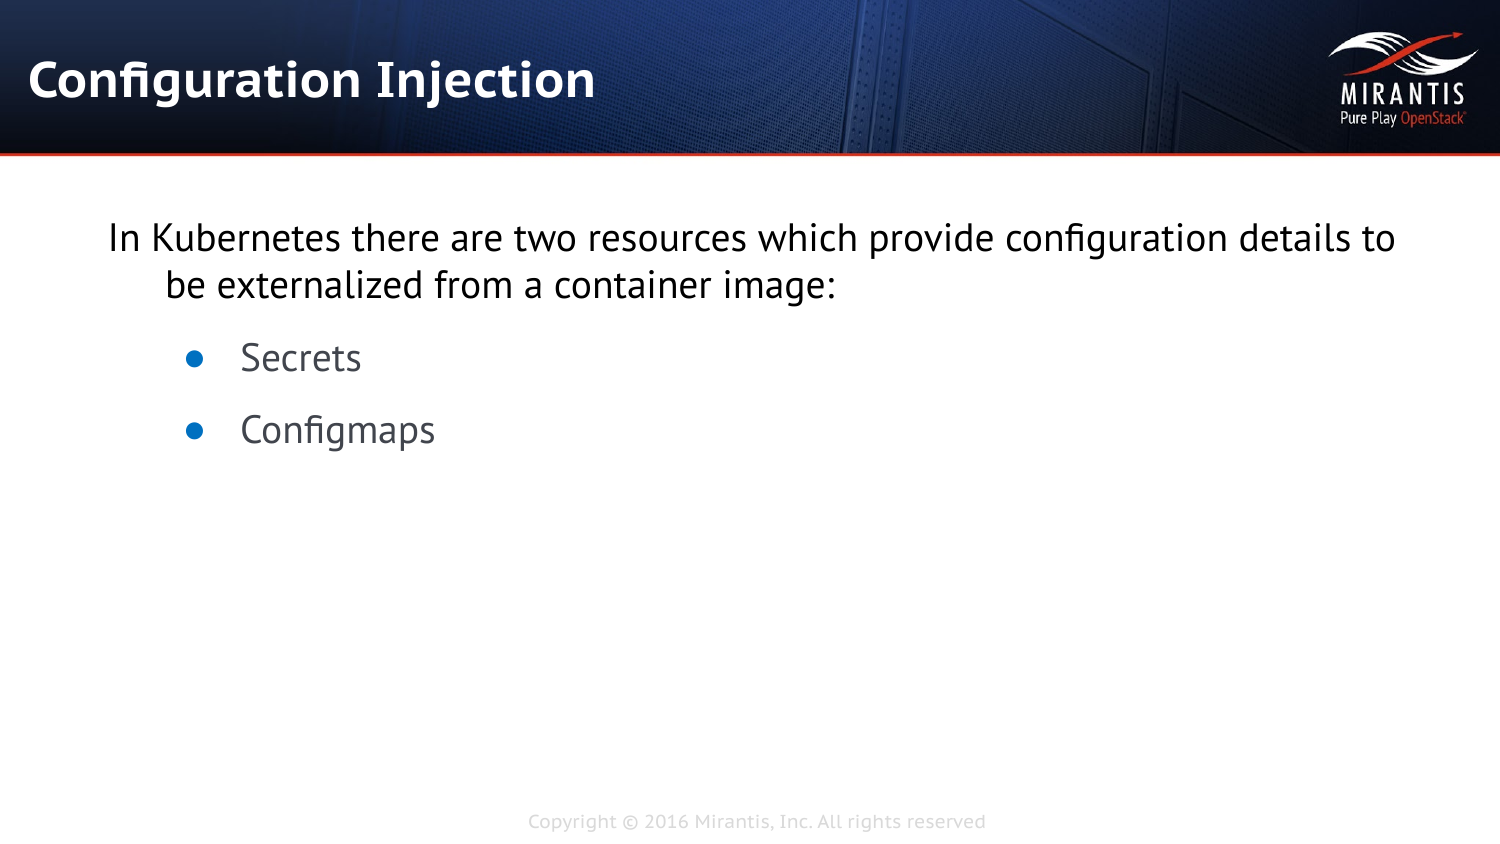

# Configuration Injection
In Kubernetes there are two resources which provide configuration details to be externalized from a container image:
Secrets
Configmaps